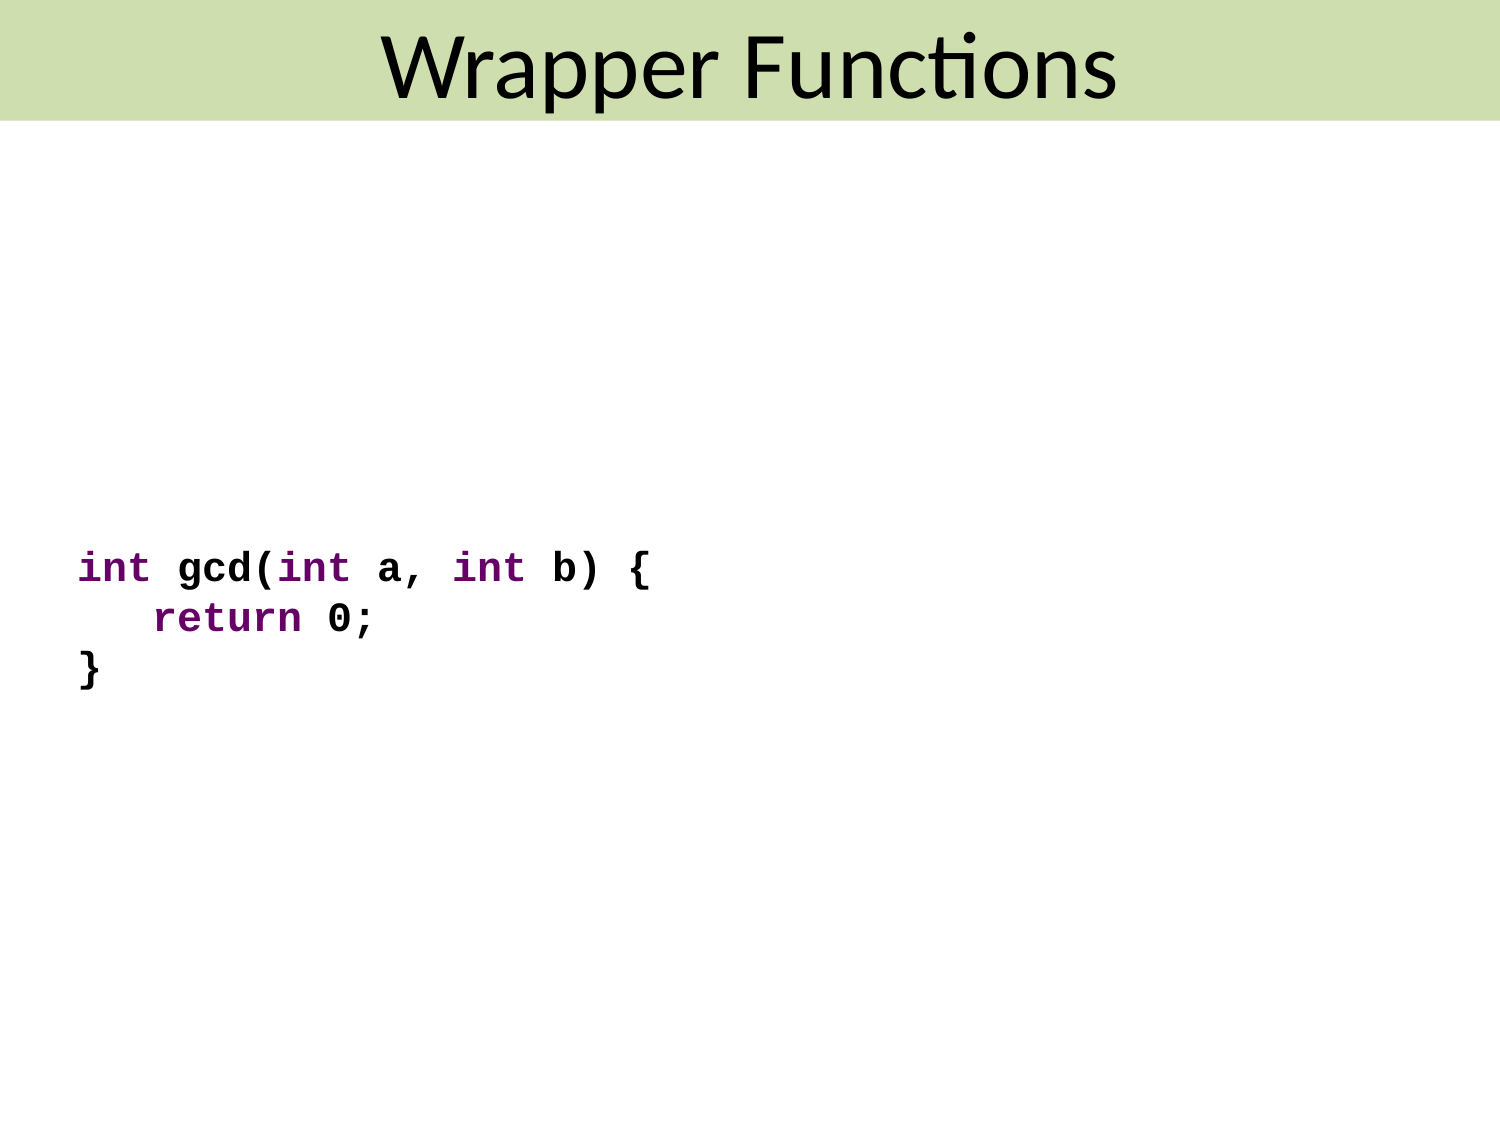

Wrapper Functions

int gcd(int a, int b) {
   return 0;
}